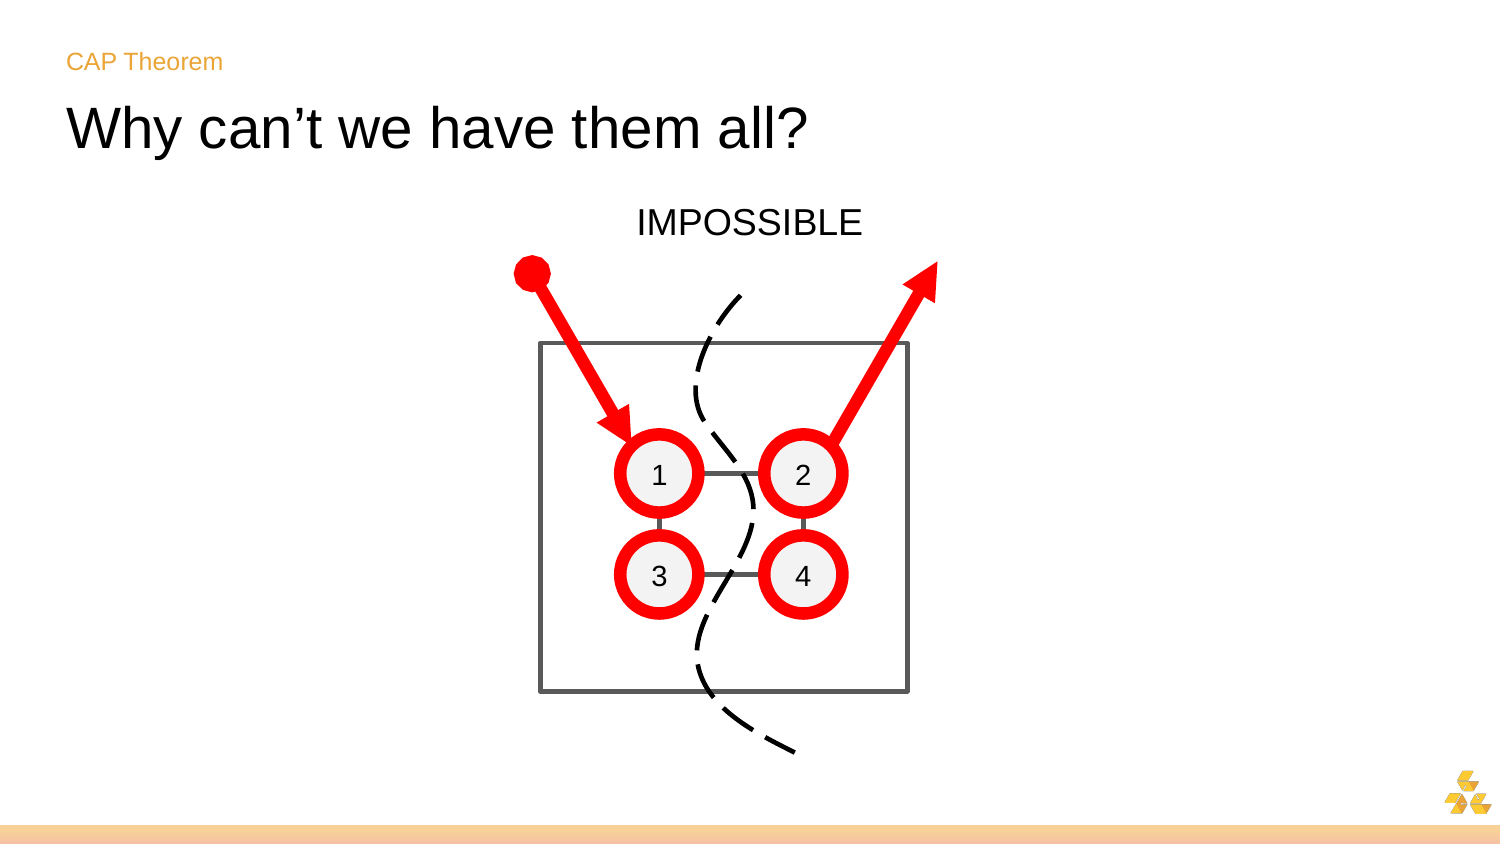

# CAP Theorem
Why can’t we have them all?
IMPOSSIBLE

1
2
3
4